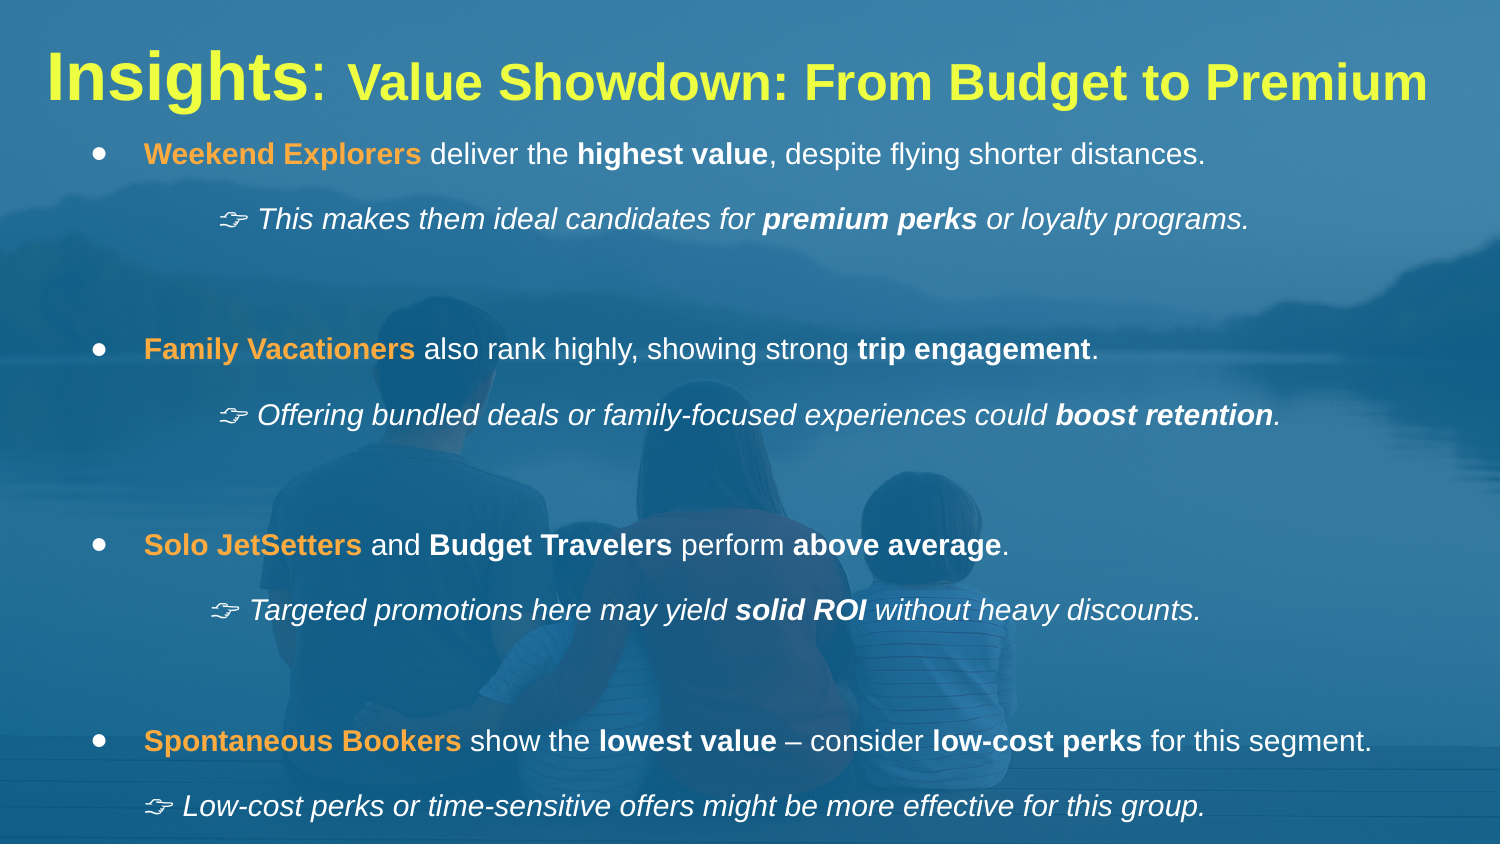

# Insights: Value Showdown: From Budget to Premium

Weekend Explorers deliver the highest value, despite flying shorter distances.
	 👉 This makes them ideal candidates for premium perks or loyalty programs.

Family Vacationers also rank highly, showing strong trip engagement.
	 👉 Offering bundled deals or family-focused experiences could boost retention.

Solo JetSetters and Budget Travelers perform above average.
	👉 Targeted promotions here may yield solid ROI without heavy discounts.

Spontaneous Bookers show the lowest value – consider low-cost perks for this segment.
👉 Low-cost perks or time-sensitive offers might be more effective for this group.